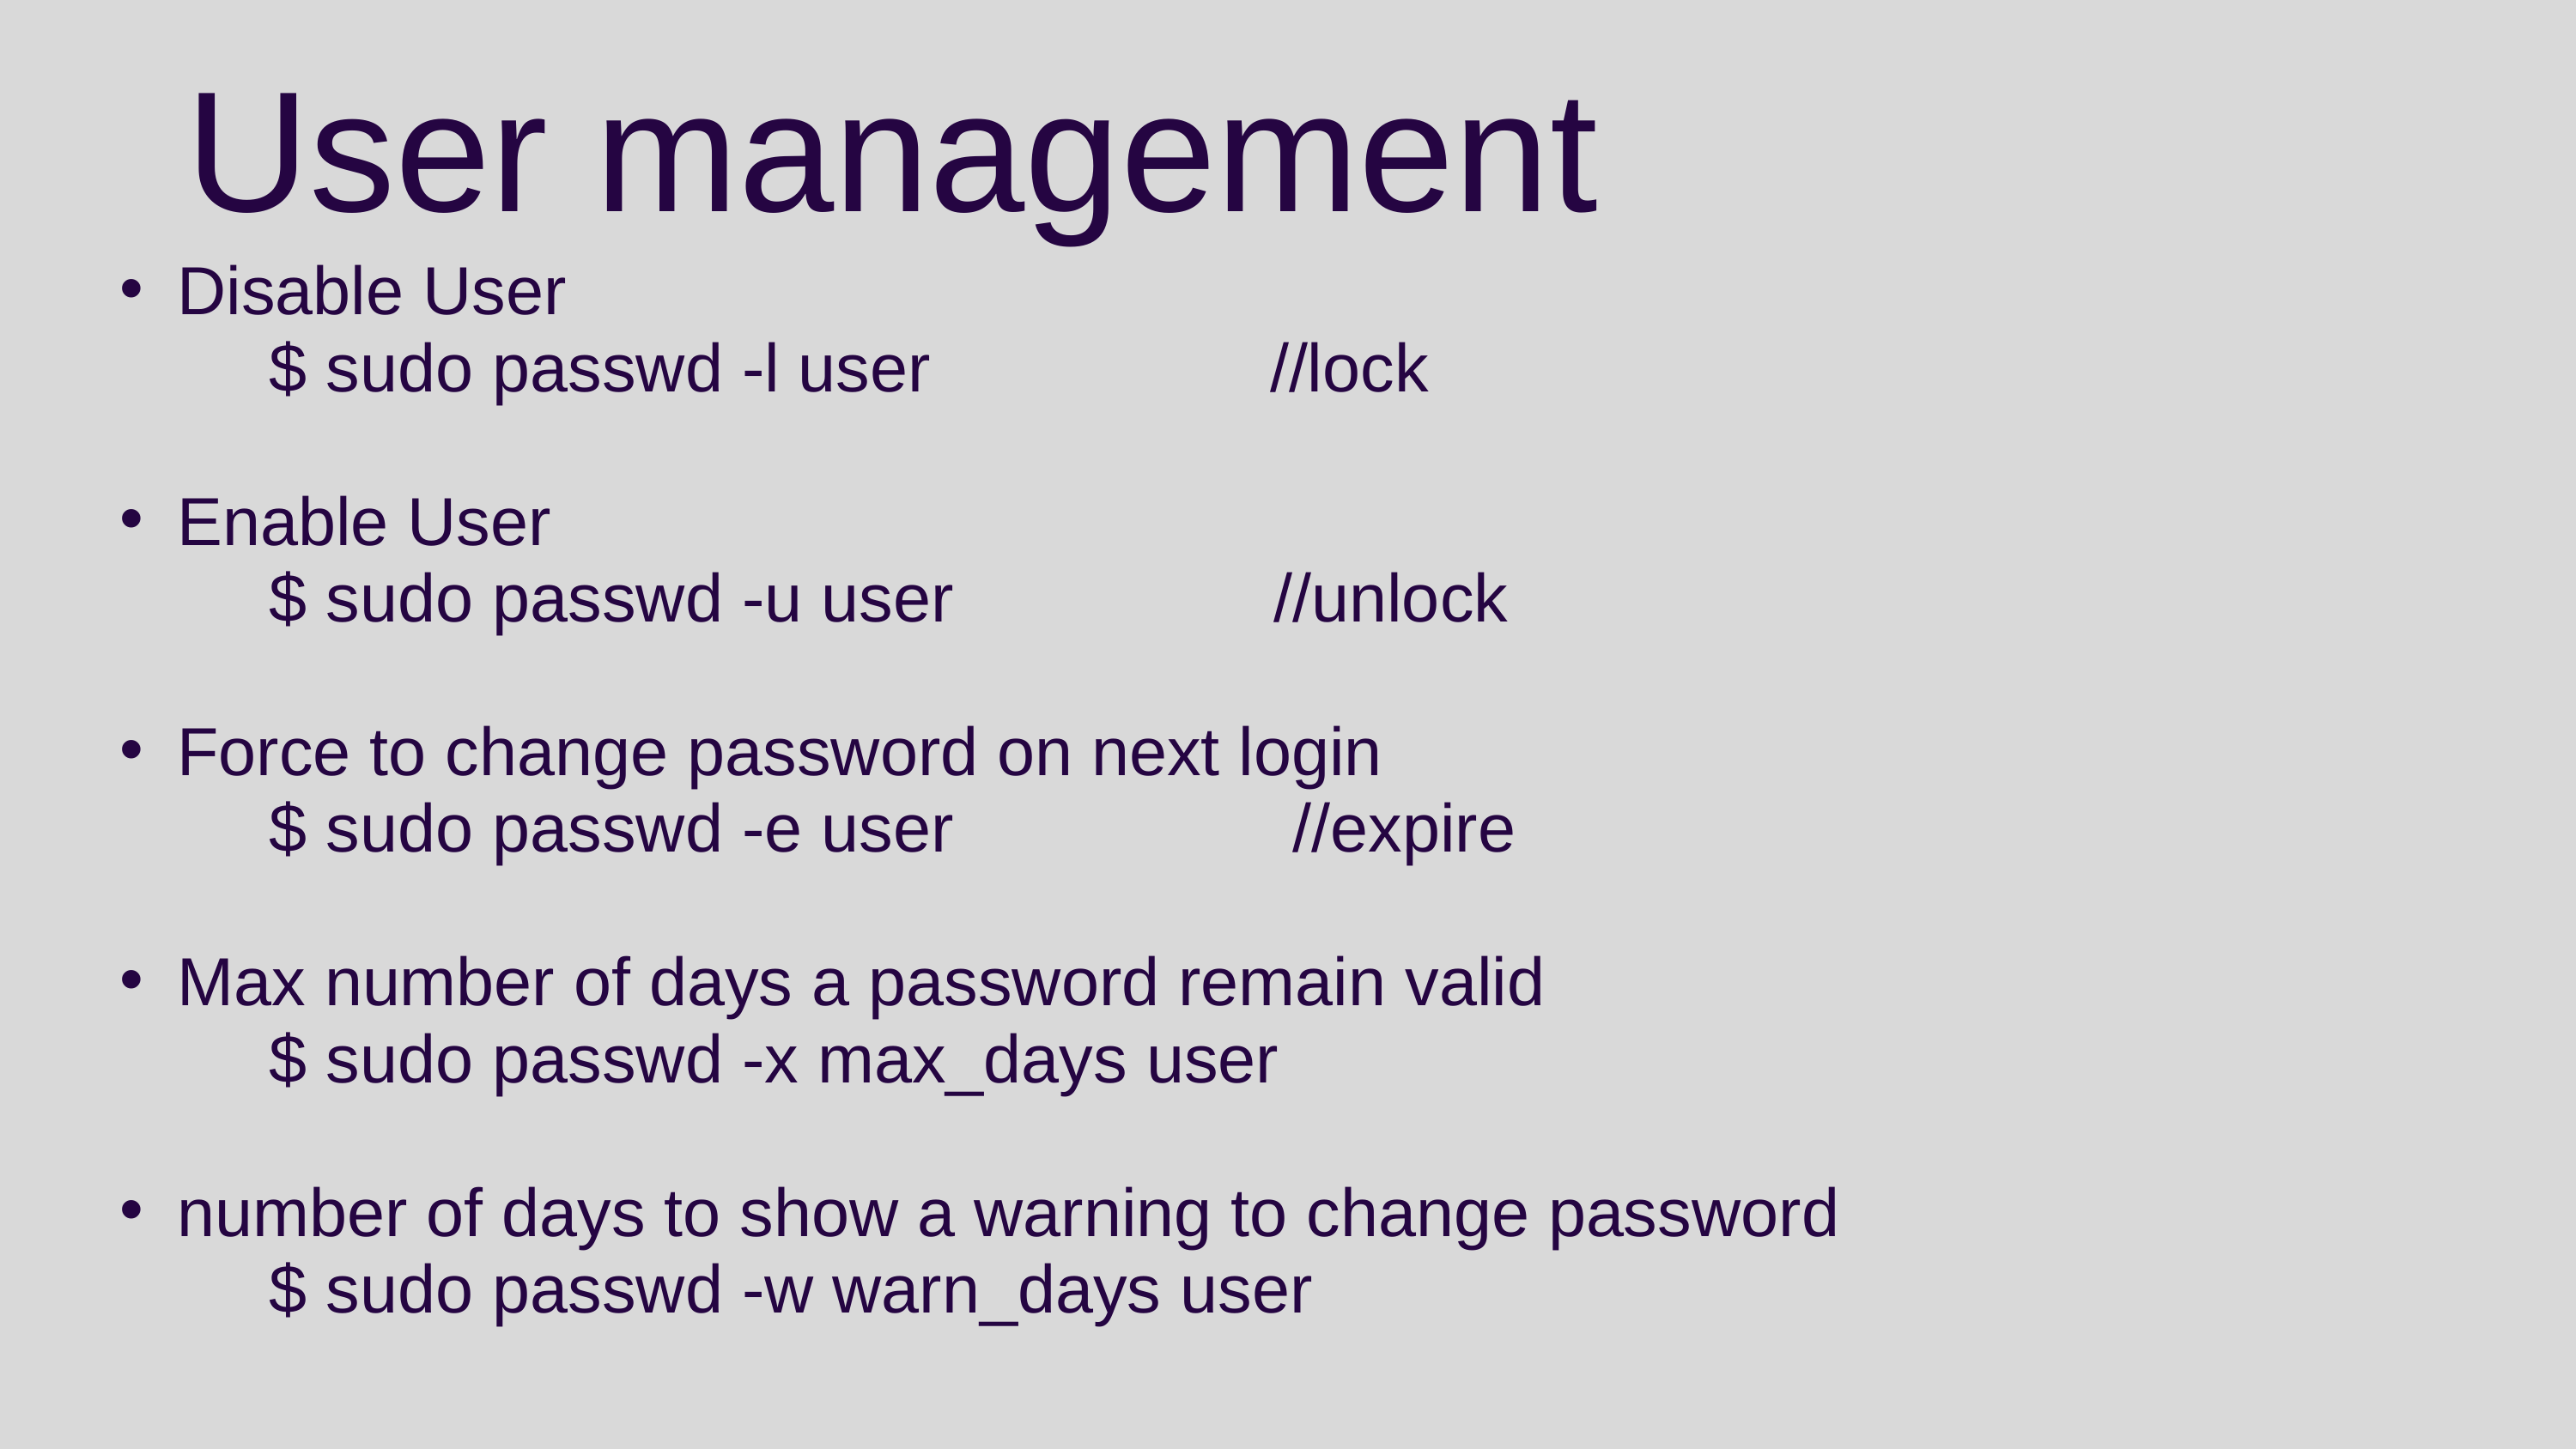

User management
Disable User
           $ sudo passwd -l user                  //lock

Enable User
           $ sudo passwd -u user                 //unlock

Force to change password on next login
           $ sudo passwd -e user                  //expire

Max number of days a password remain valid
           $ sudo passwd -x max_days user

number of days to show a warning to change password
           $ sudo passwd -w warn_days user